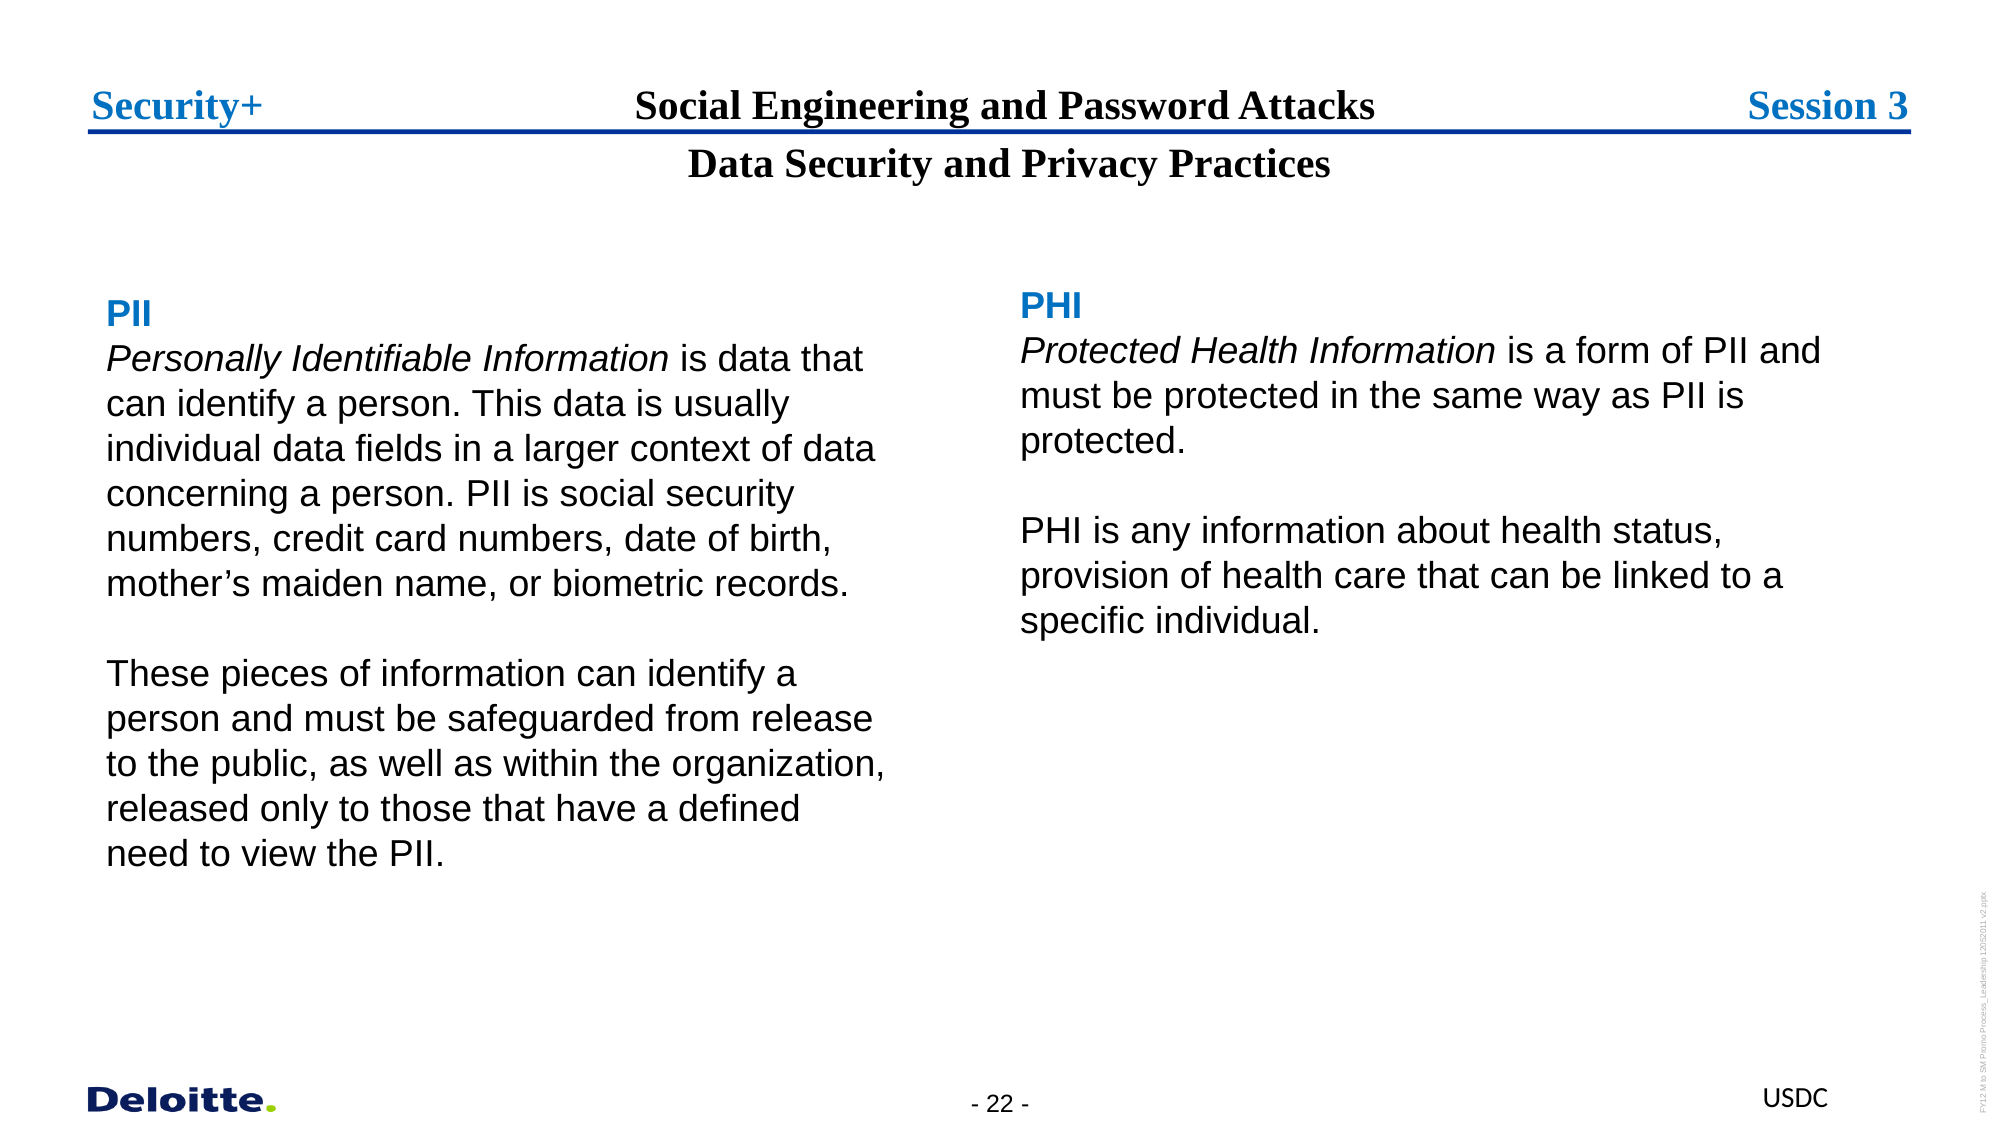

Session 3
Security+
# Social Engineering and Password Attacks
  Data Security and Privacy Practices
PHI
Protected Health Information is a form of PII and must be protected in the same way as PII is protected.

PHI is any information about health status, provision of health care that can be linked to a specific individual.

PII
Personally Identifiable Information is data that can identify a person. This data is usually individual data fields in a larger context of data concerning a person. PII is social security numbers, credit card numbers, date of birth, mother’s maiden name, or biometric records.

These pieces of information can identify a person and must be safeguarded from release to the public, as well as within the organization, released only to those that have a defined need to view the PII.